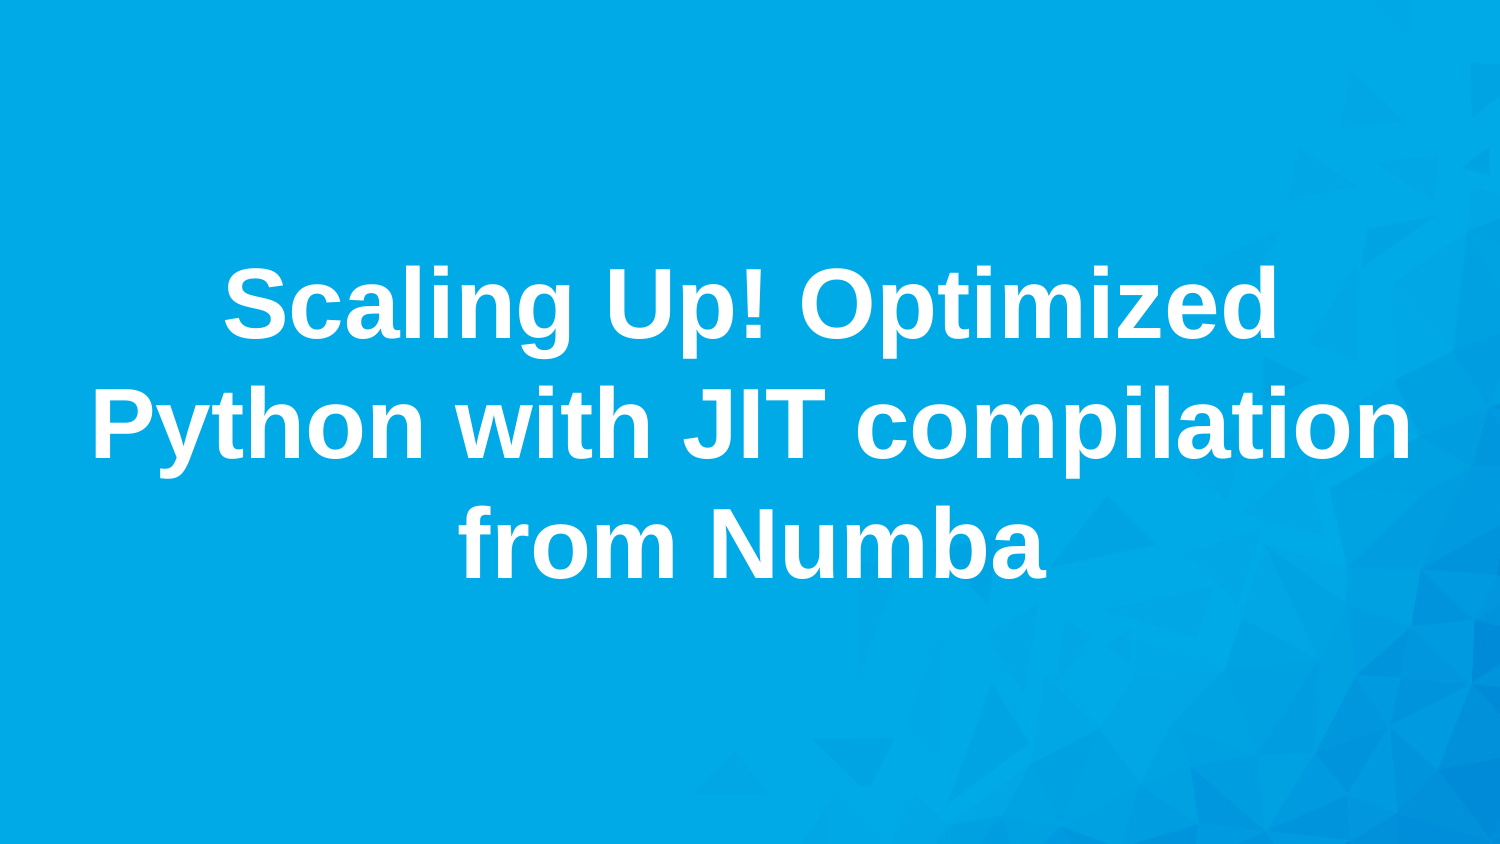

Scaling Up! Optimized Python with JIT compilation from Numba
66